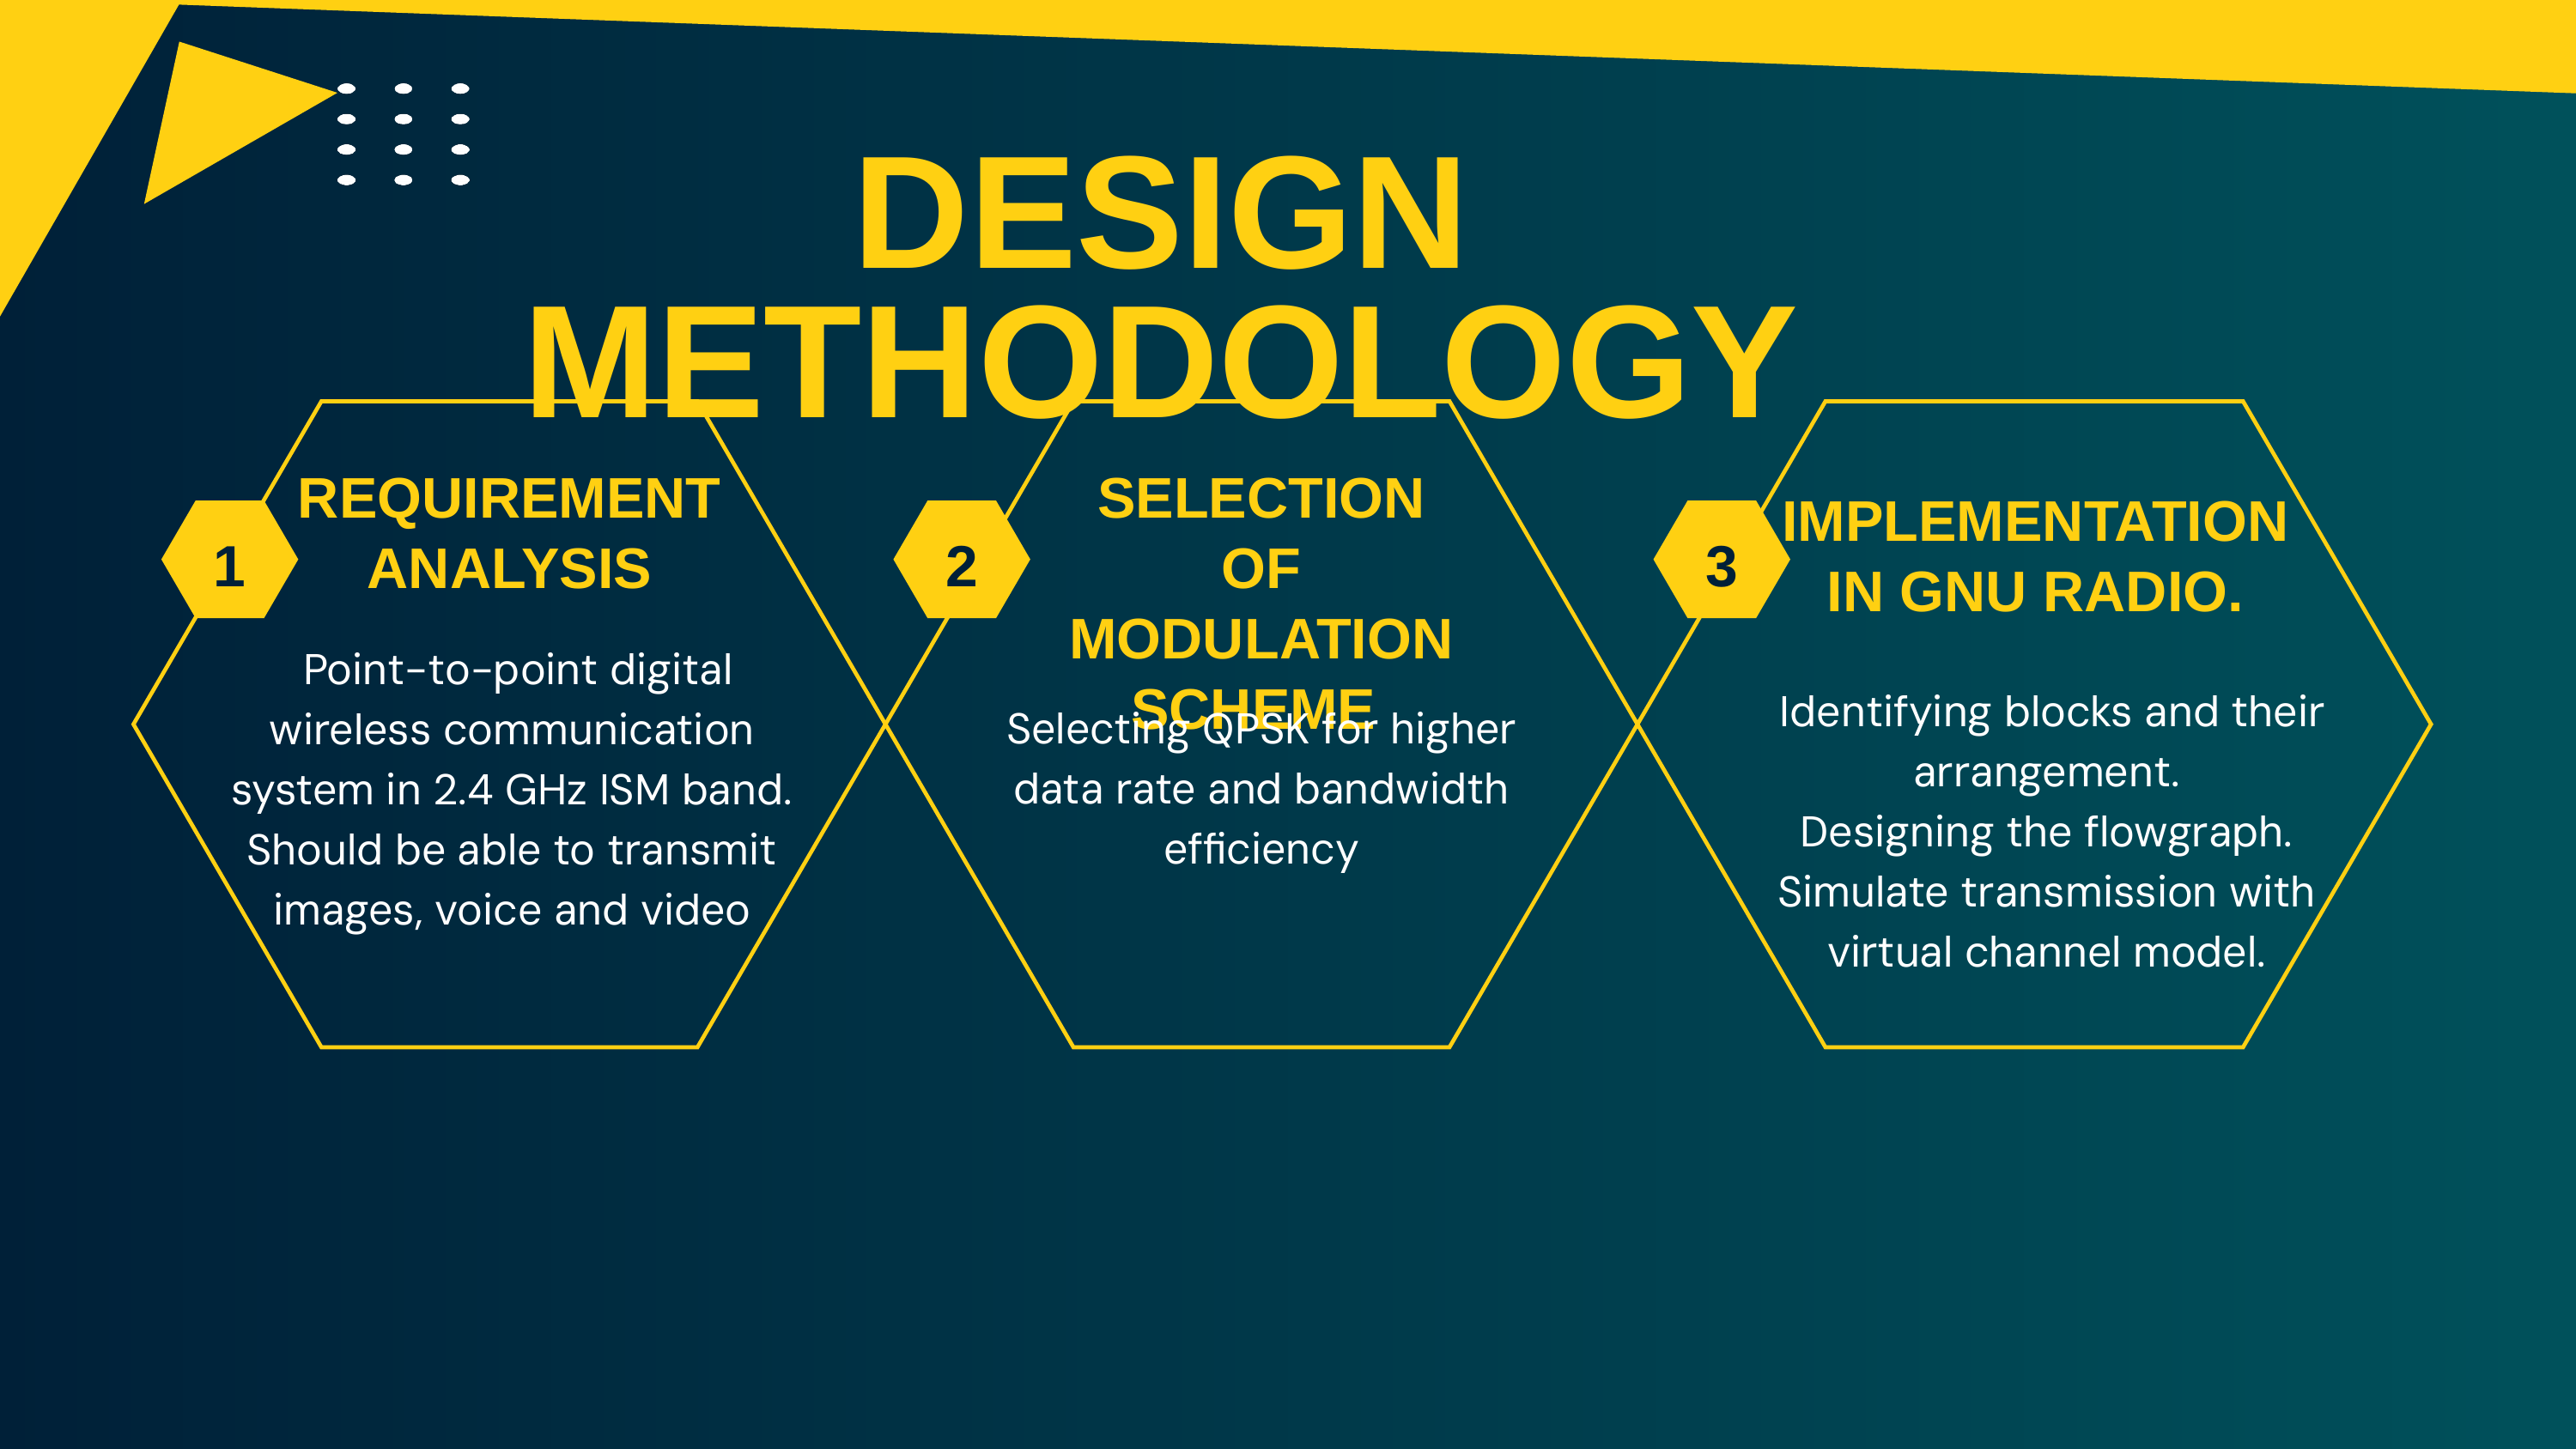

DESIGN METHODOLOGY

REQUIREMENT ANALYSIS
SELECTION OF MODULATION SCHEME

IMPLEMENTATION IN GNU RADIO.

1
2
3
 Point-to-point digital wireless communication system in 2.4 GHz ISM band.
Should be able to transmit images, voice and video
 Identifying blocks and their arrangement.
Designing the flowgraph.
Simulate transmission with virtual channel model.
Selecting QPSK for higher data rate and bandwidth efficiency